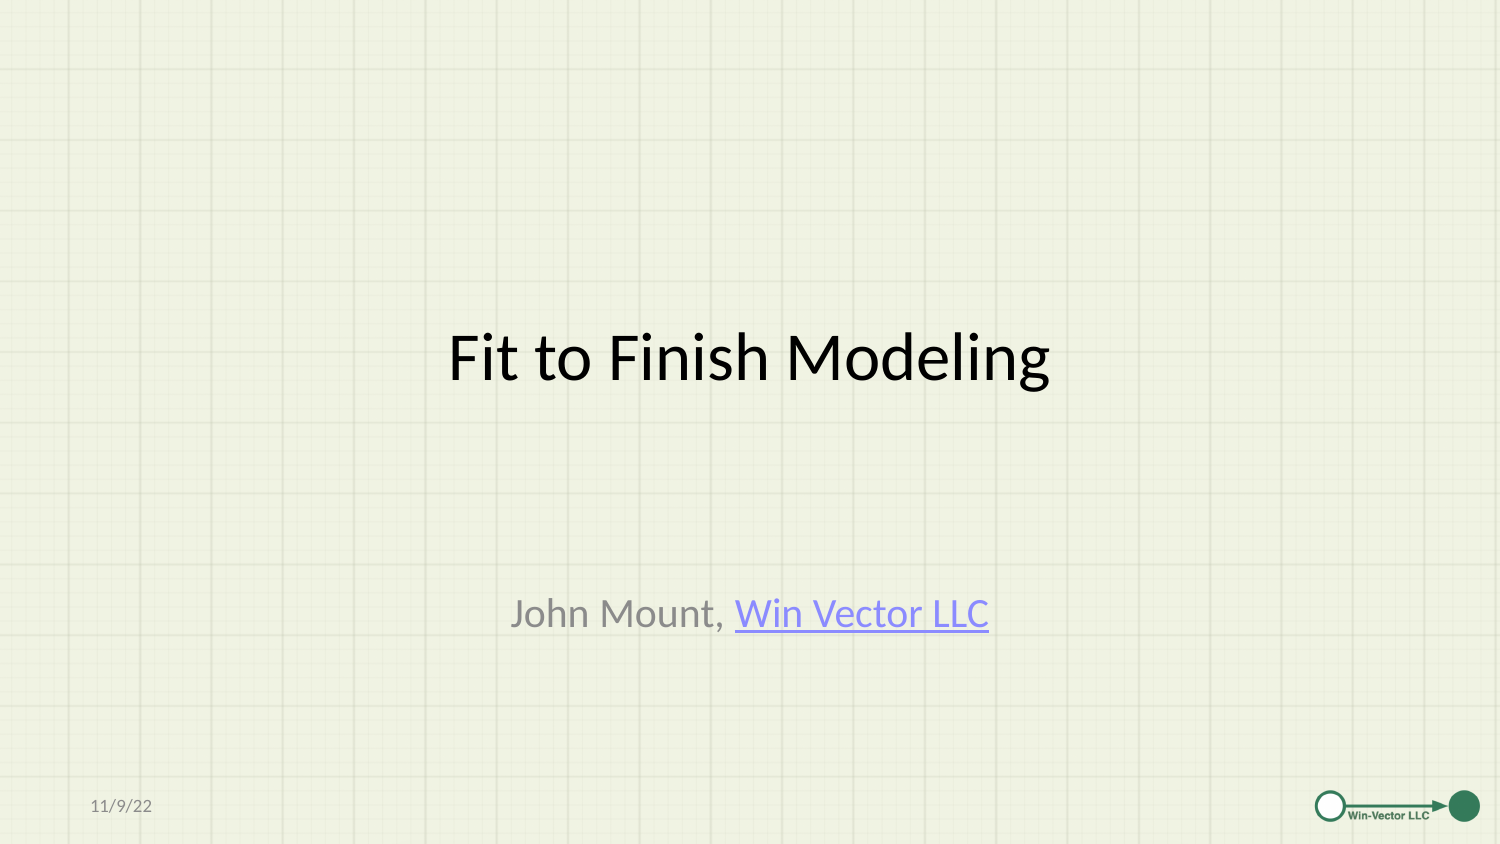

# Fit to Finish Modeling
John Mount, Win Vector LLC
11/9/22